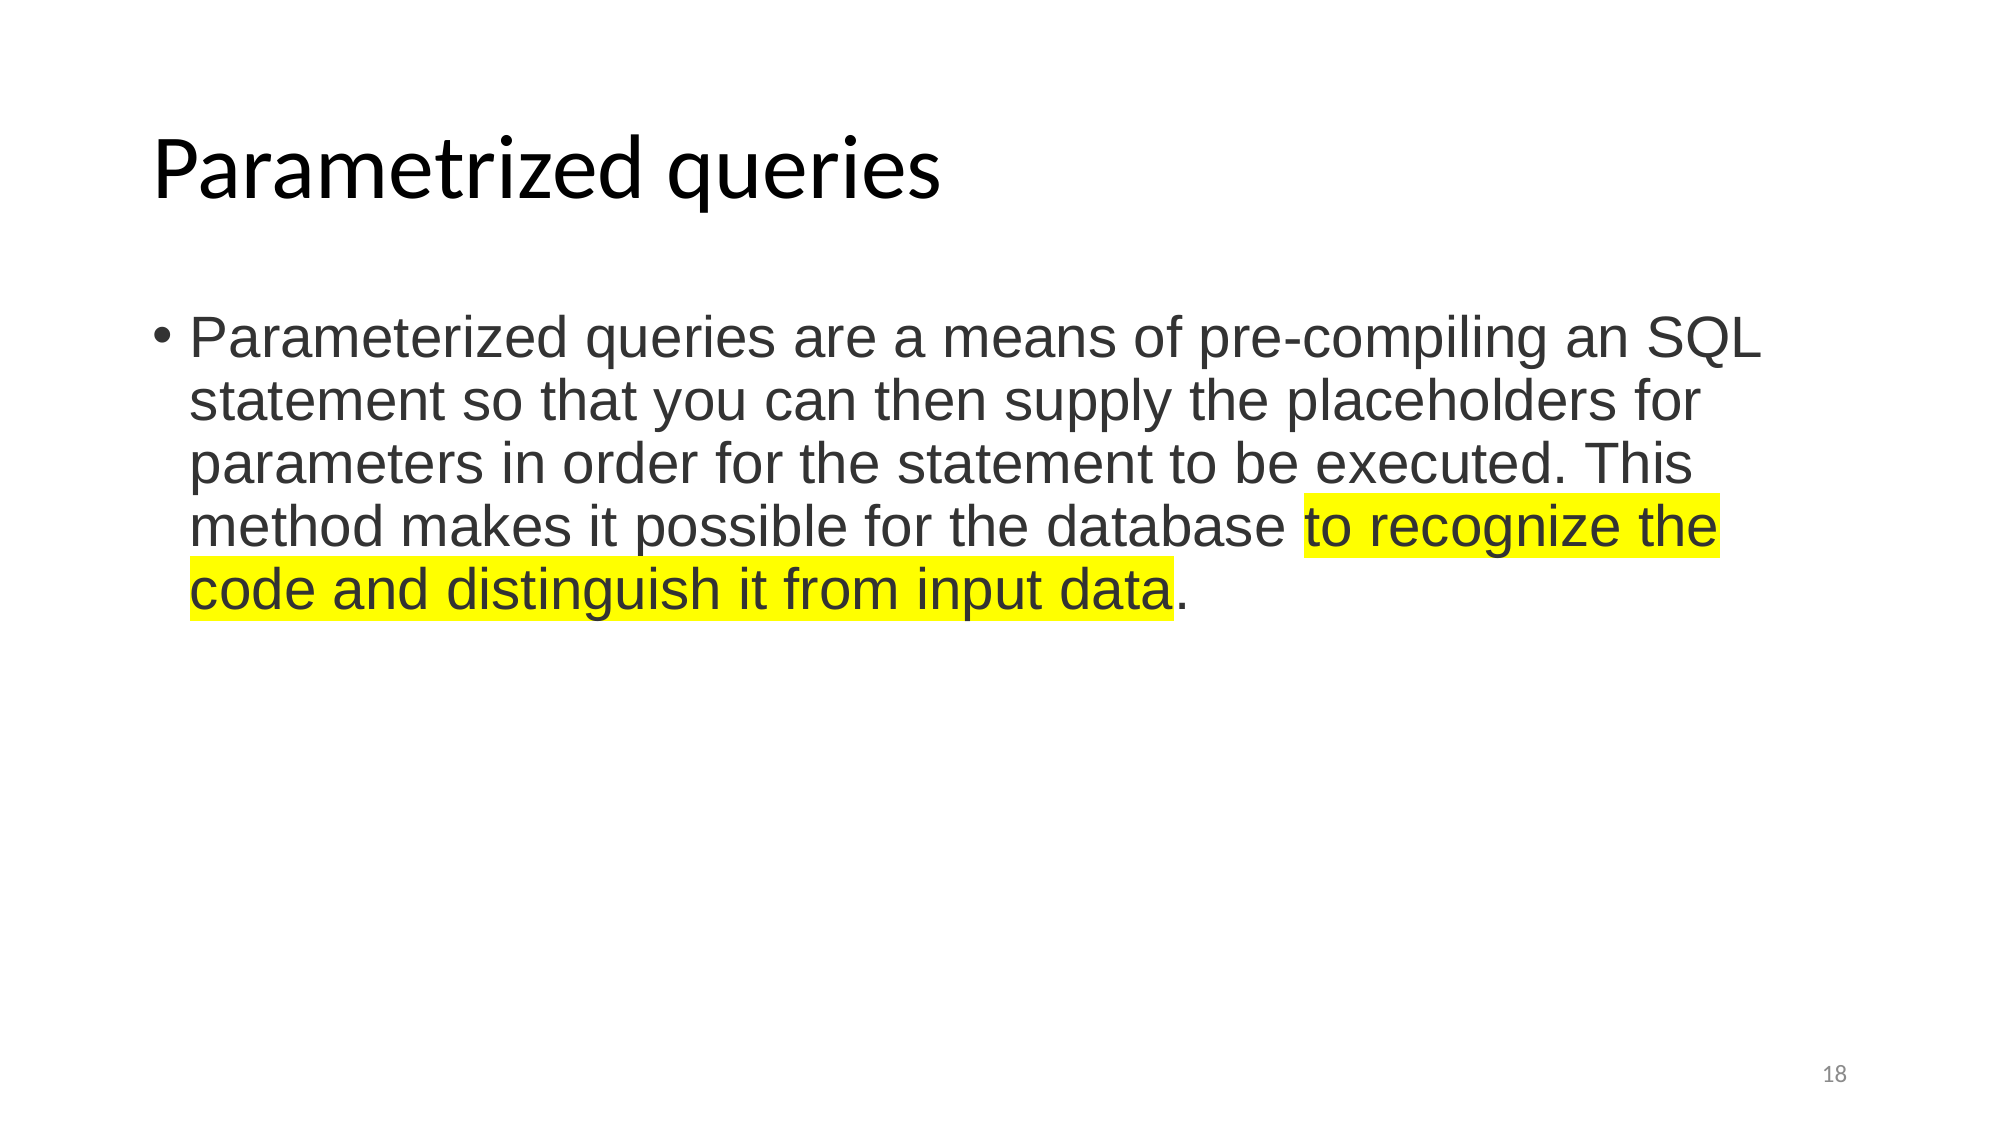

# Parametrized queries
Parameterized queries are a means of pre-compiling an SQL statement so that you can then supply the placeholders for parameters in order for the statement to be executed. This method makes it possible for the database to recognize the code and distinguish it from input data.

18